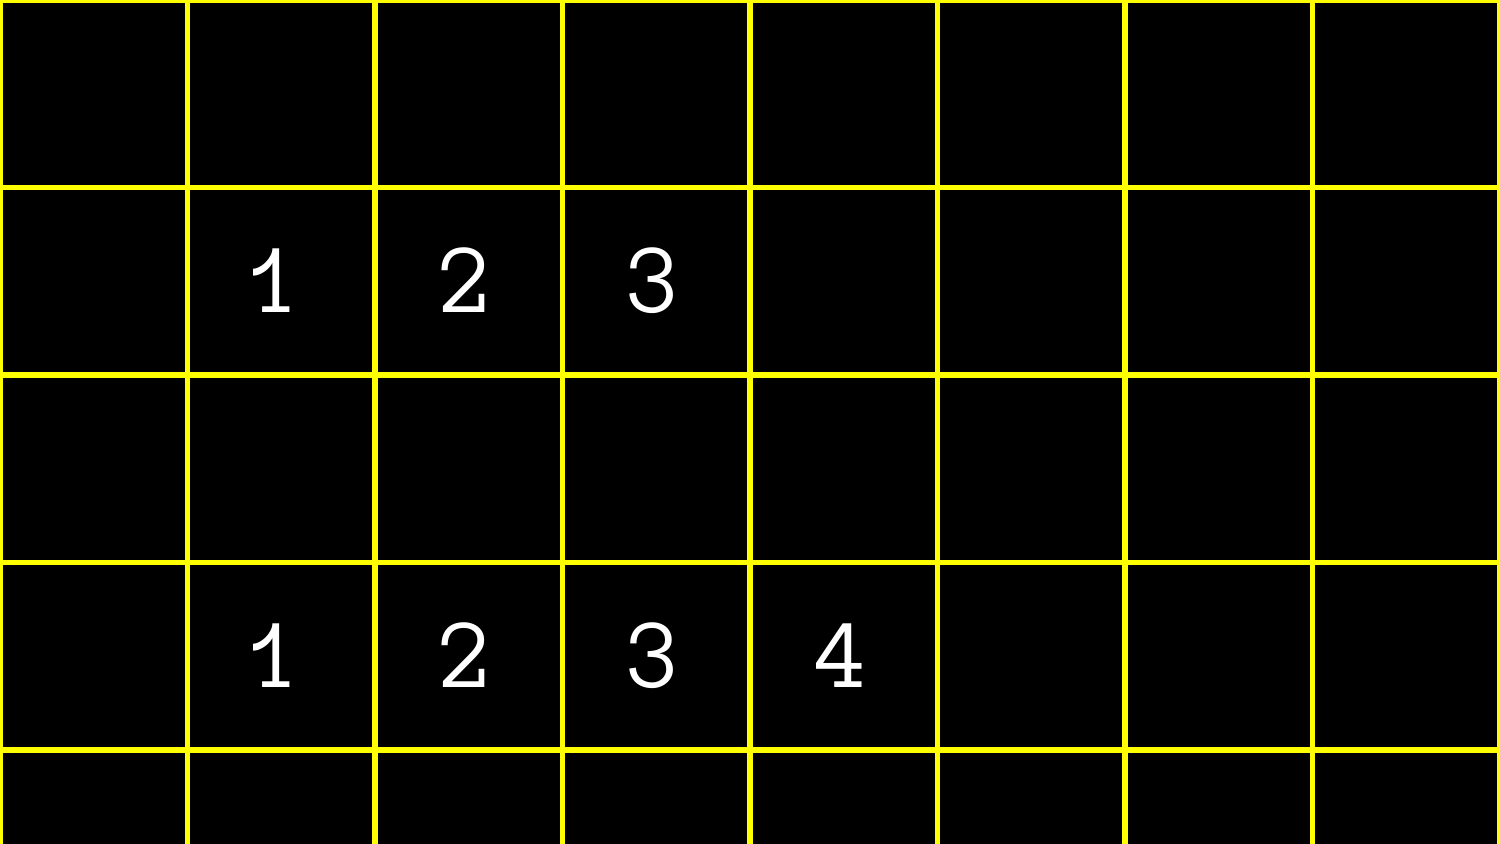

|  |  |  |  |  |  |  |  |
| --- | --- | --- | --- | --- | --- | --- | --- |
|  | 1 | 2 | 3 |  |  |  |  |
|  |  |  |  |  |  |  |  |
|  | 1 | 2 | 3 | 4 |  |  |  |
|  |  |  |  |  |  |  |  |